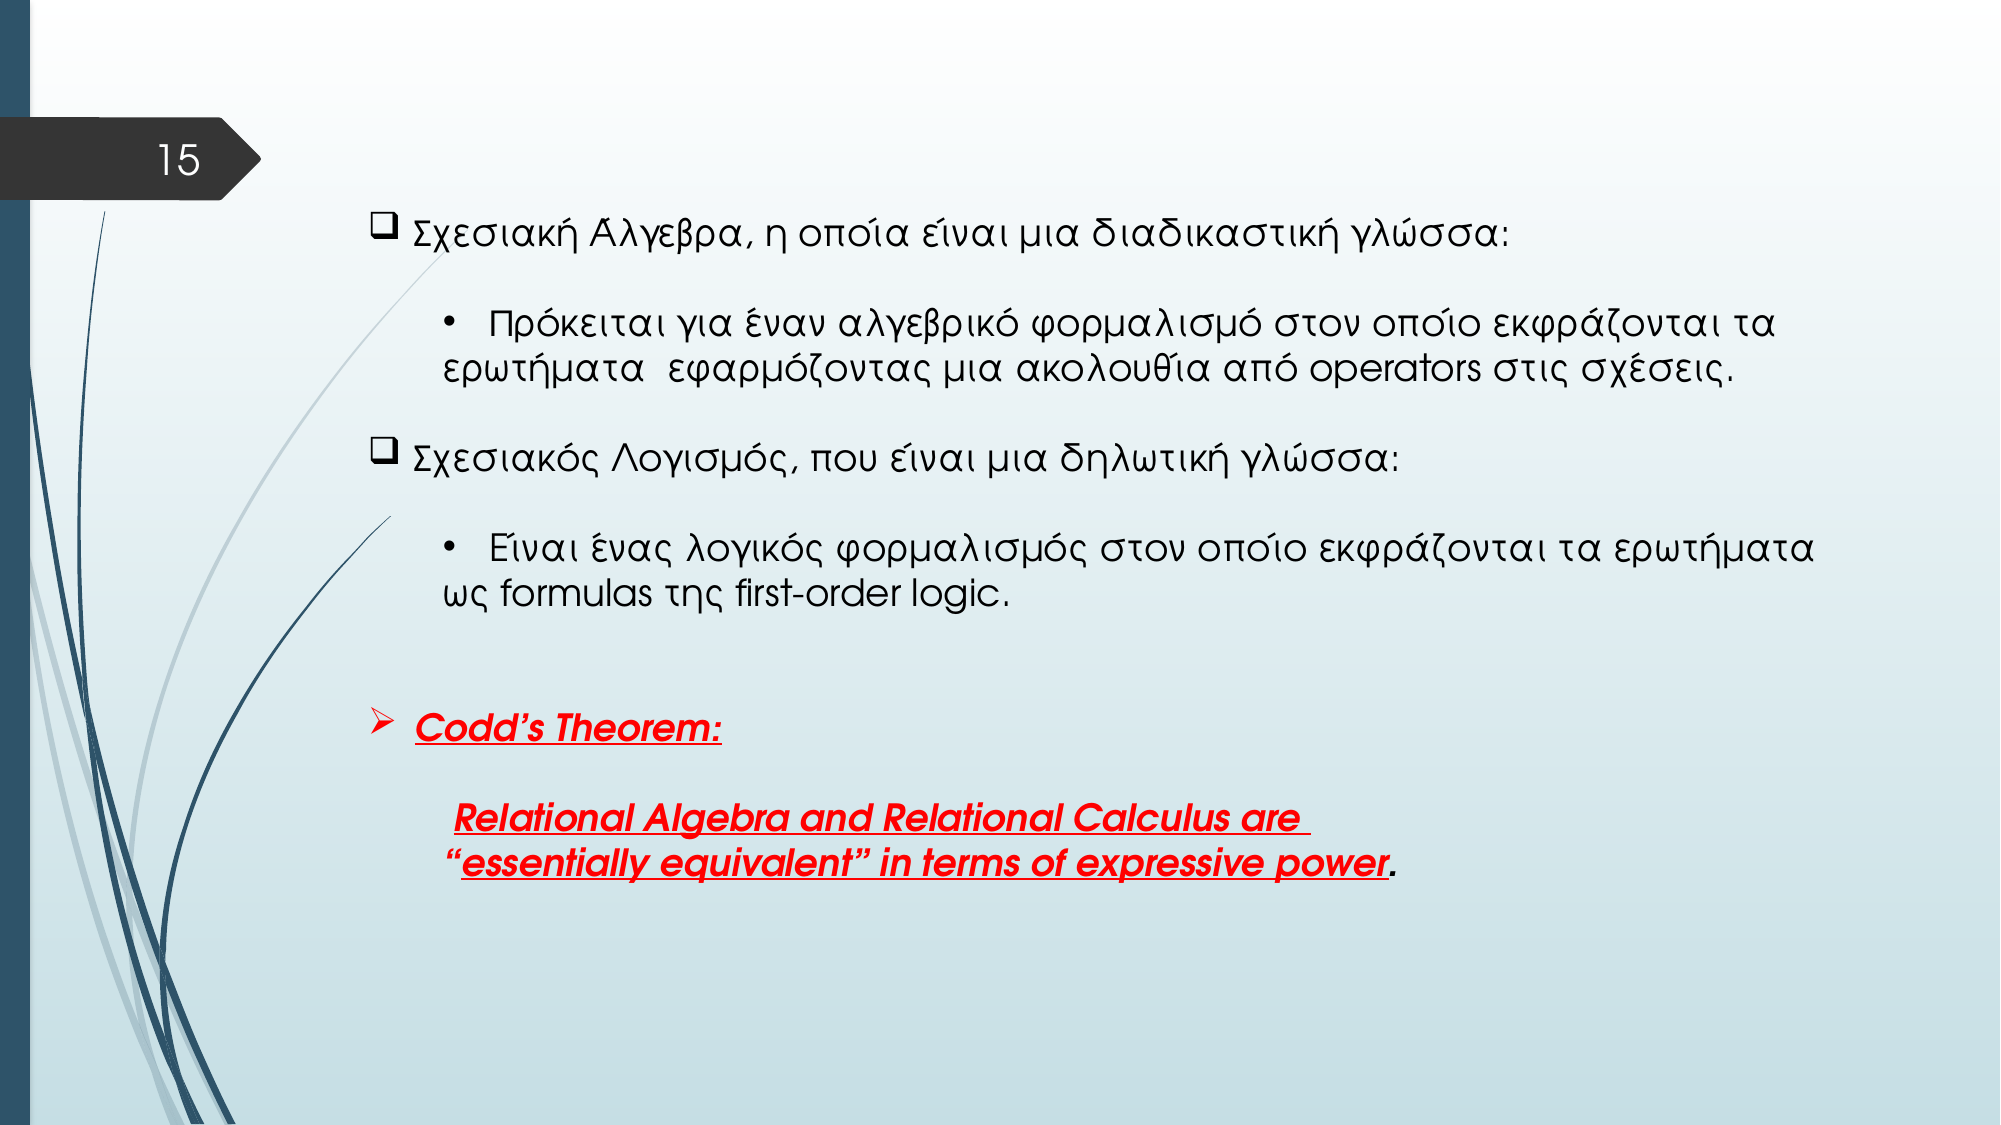

15
Σχεσιακή Άλγεβρα, η οποία είναι μια διαδικαστική γλώσσα:

Πρόκειται για έναν αλγεβρικό φορμαλισμό στον οποίο εκφράζονται τα
ερωτήματα  εφαρμόζοντας μια ακολουθία από operators στις σχέσεις.

Σχεσιακός Λογισμός, που είναι μια δηλωτική γλώσσα:

Είναι ένας λογικός φορμαλισμός στον οποίο εκφράζονται τα ερωτήματα
ως formulas της first-order logic.

Codd’s Theorem:

 Relational Algebra and Relational Calculus are
“essentially equivalent” in terms of expressive power.